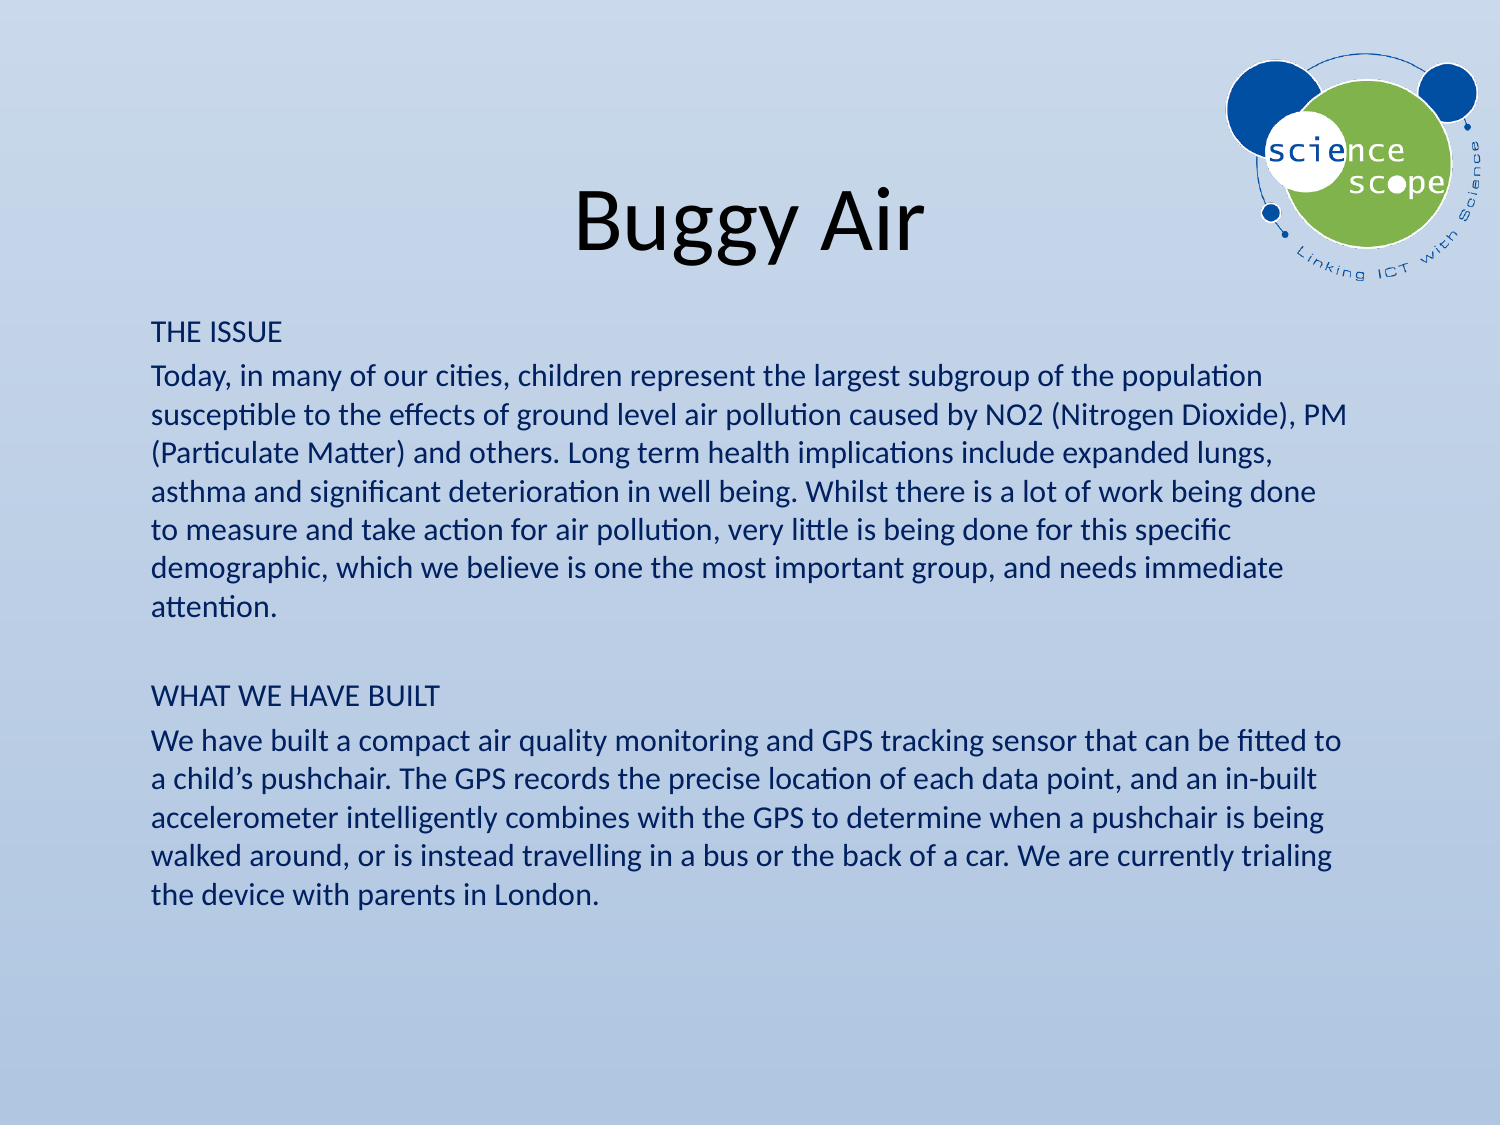

# Buggy Air
THE ISSUE
Today, in many of our cities, children represent the largest subgroup of the population susceptible to the effects of ground level air pollution caused by NO2 (Nitrogen Dioxide), PM (Particulate Matter) and others. Long term health implications include expanded lungs, asthma and significant deterioration in well being. Whilst there is a lot of work being done to measure and take action for air pollution, very little is being done for this specific demographic, which we believe is one the most important group, and needs immediate attention.

WHAT WE HAVE BUILT
We have built a compact air quality monitoring and GPS tracking sensor that can be fitted to a child’s pushchair. The GPS records the precise location of each data point, and an in-built accelerometer intelligently combines with the GPS to determine when a pushchair is being walked around, or is instead travelling in a bus or the back of a car. We are currently trialing the device with parents in London.